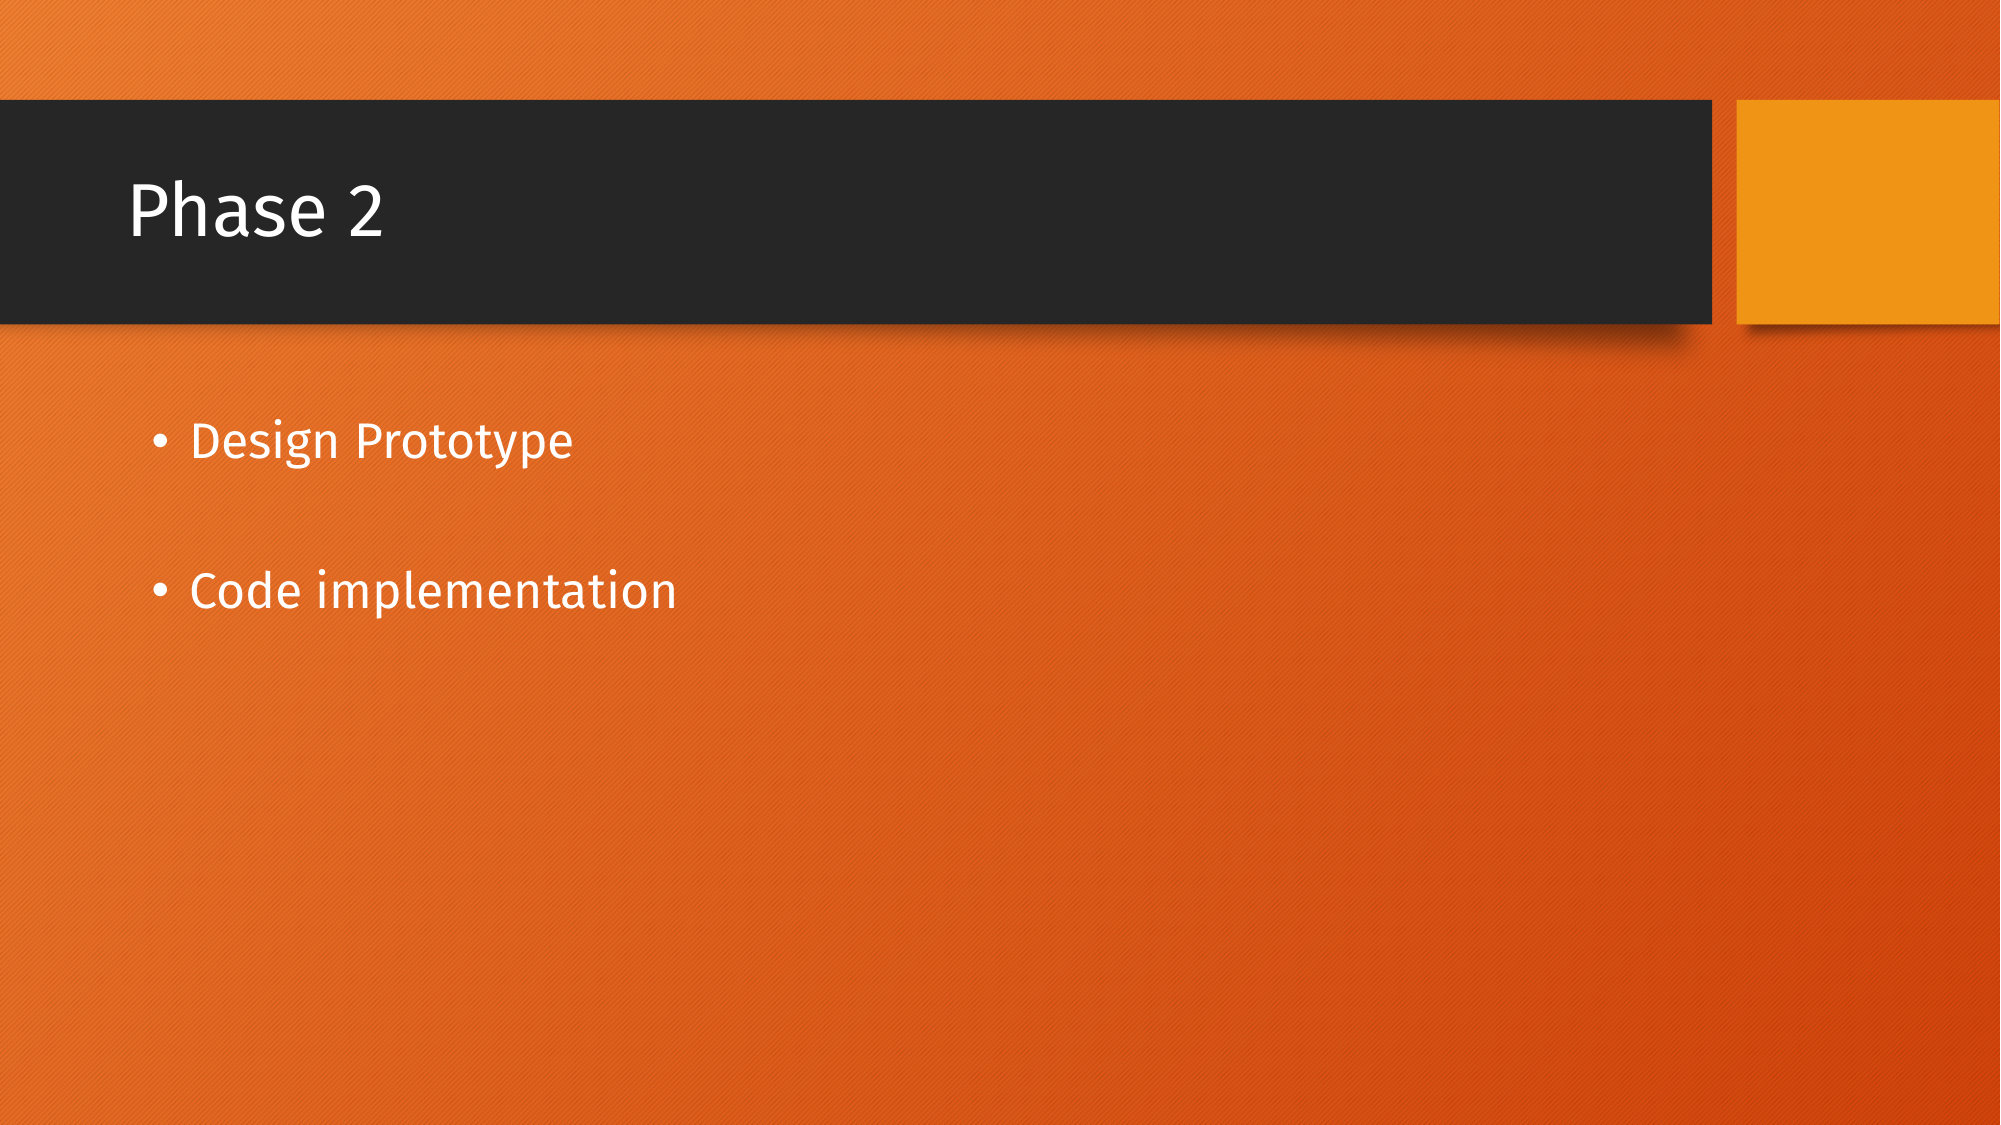

# Phase 2

Design Prototype

Code implementation